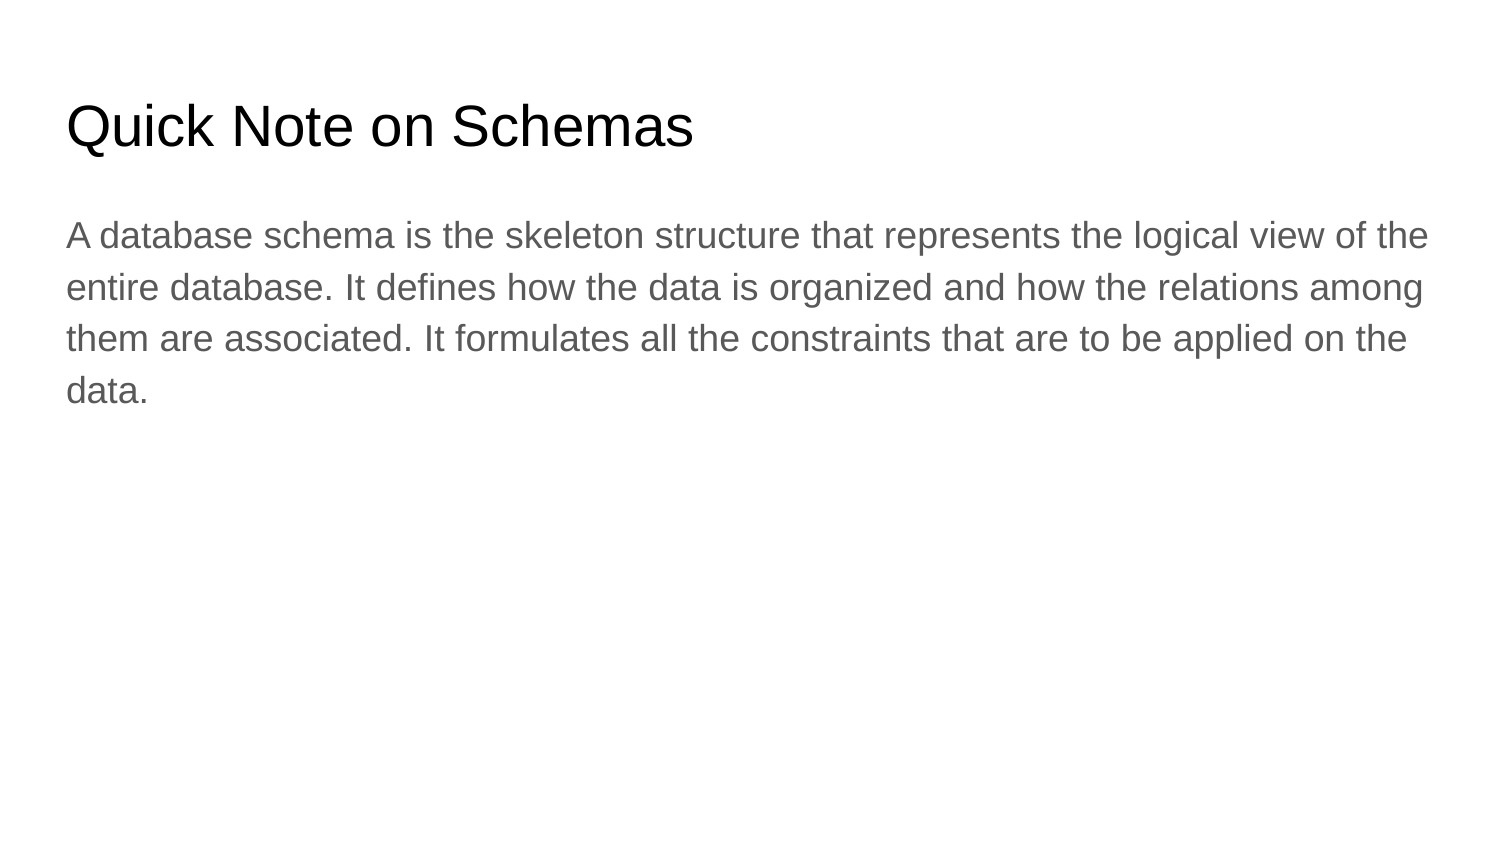

# Quick Note on Schemas
A database schema is the skeleton structure that represents the logical view of the entire database. It defines how the data is organized and how the relations among them are associated. It formulates all the constraints that are to be applied on the data.